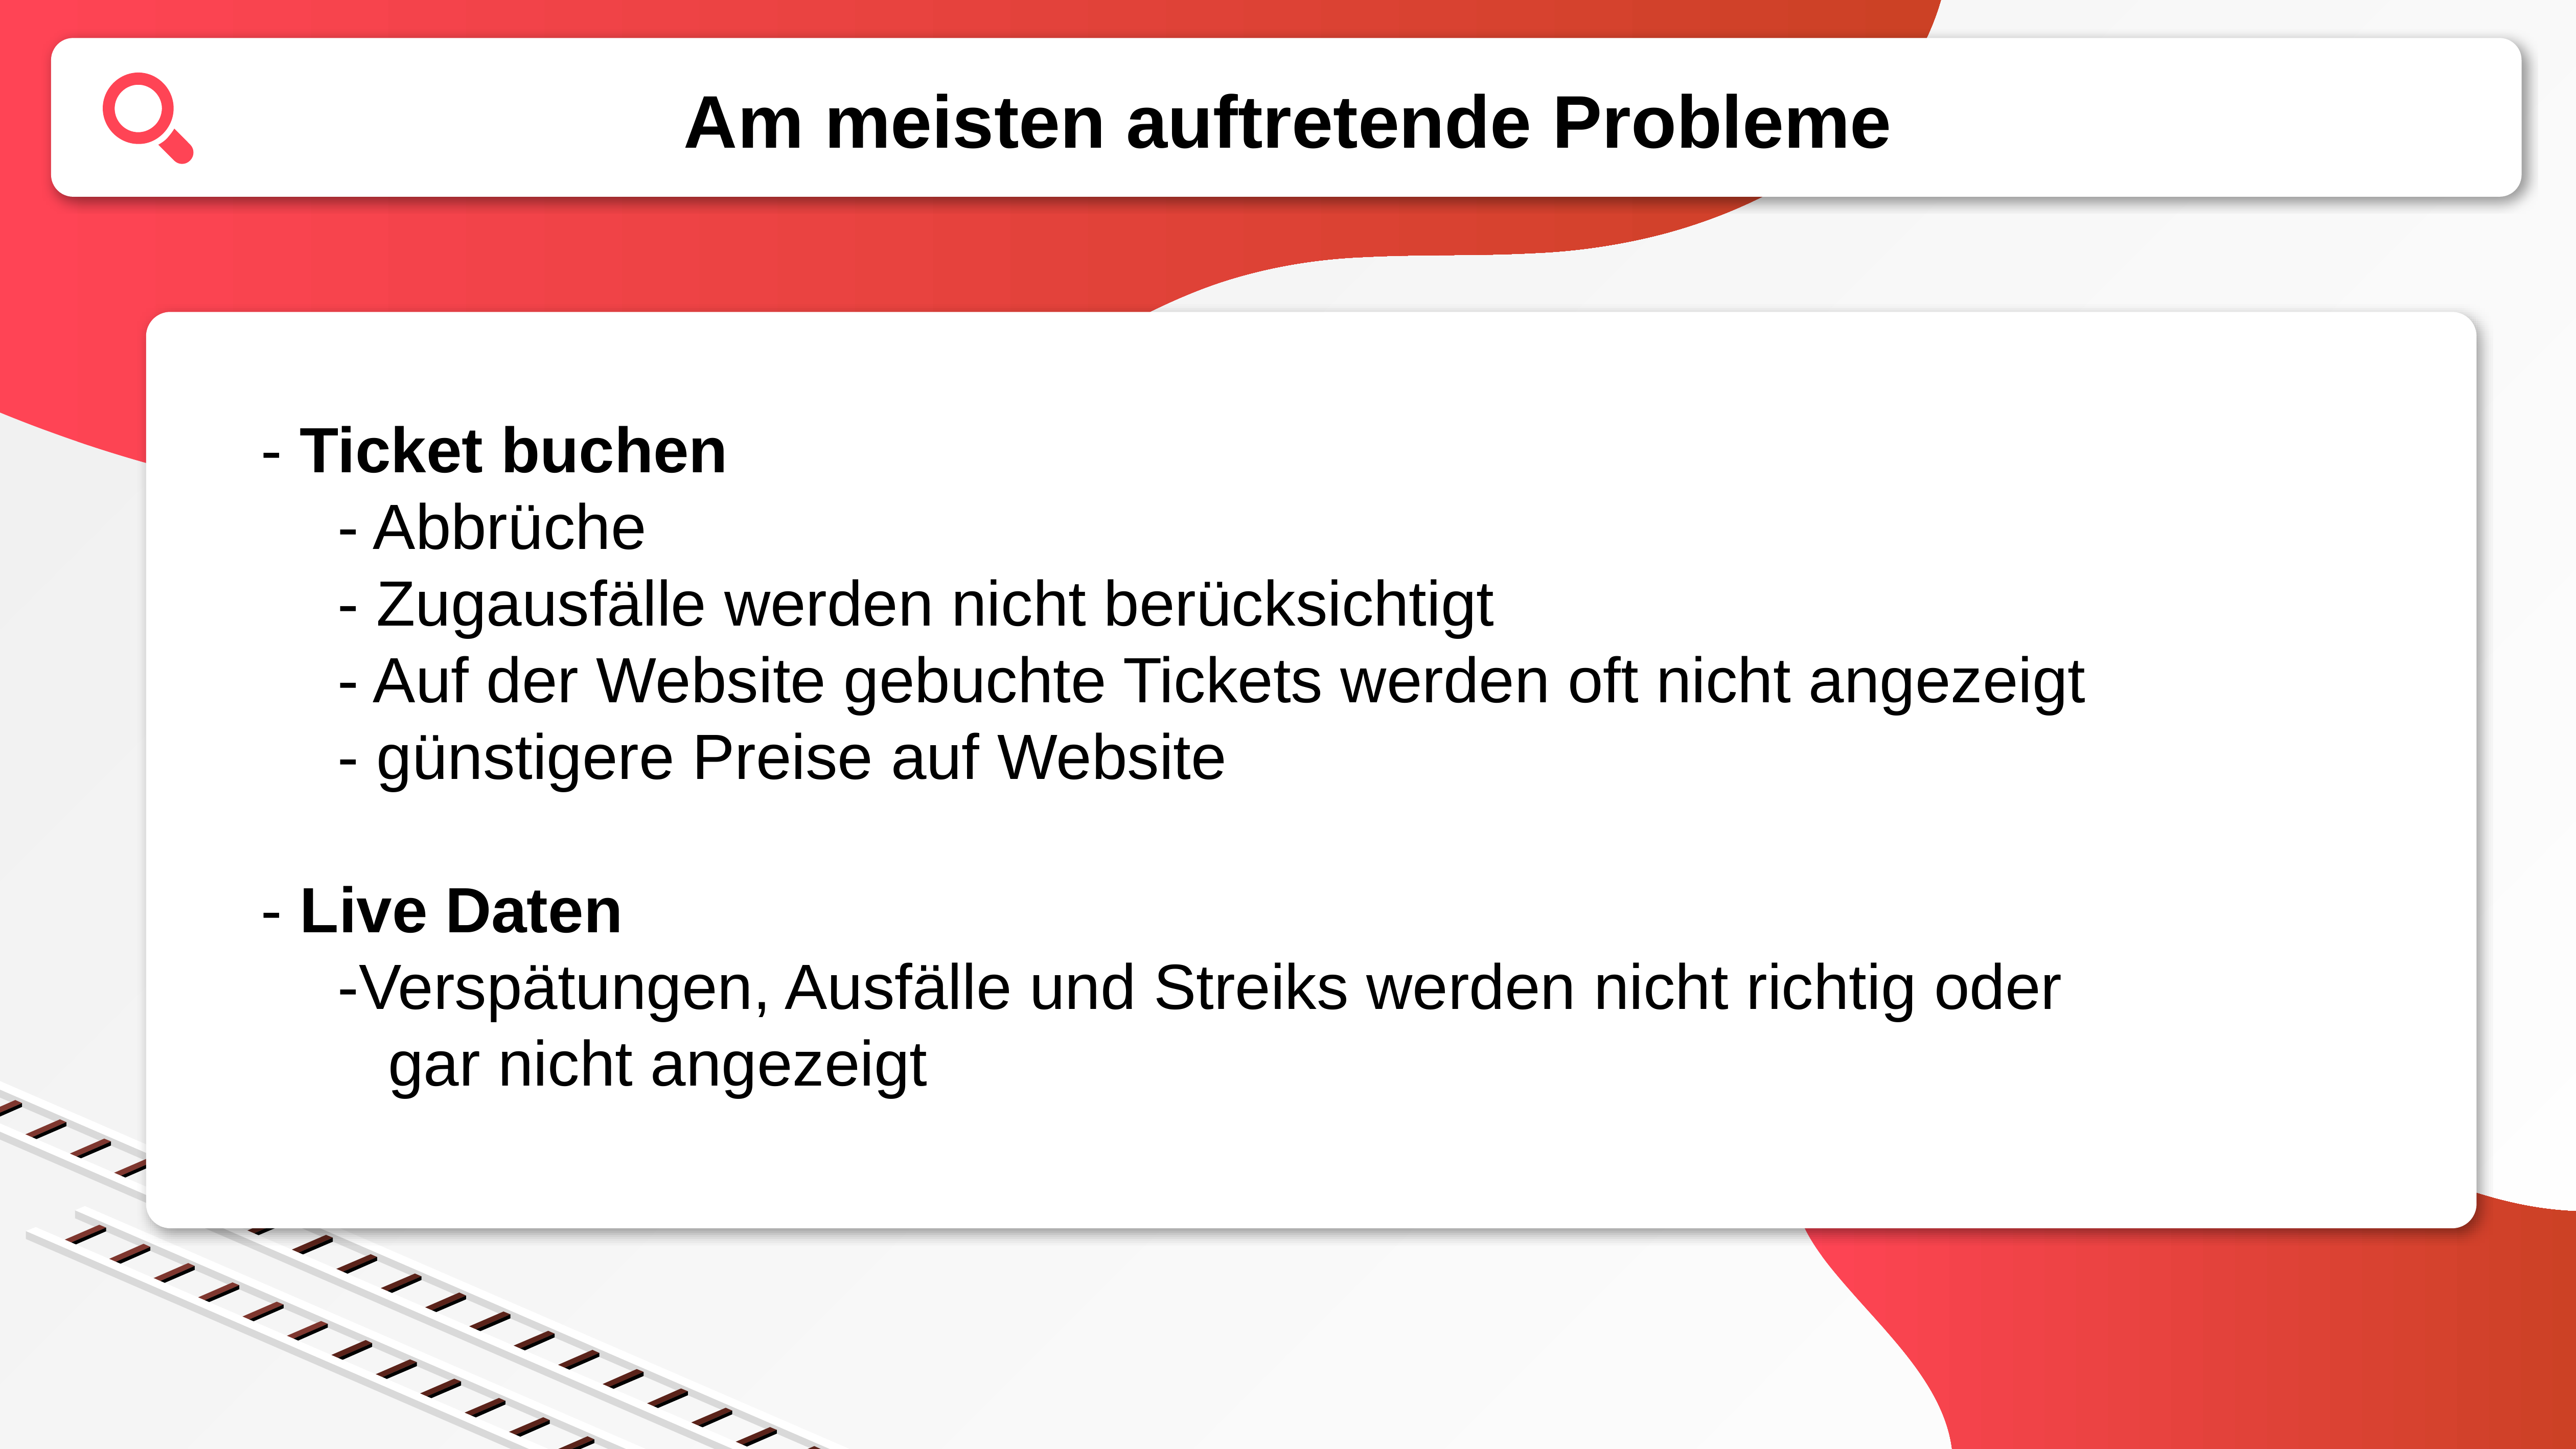

# Am meisten auftretende Probleme

- Ticket buchen
- Abbrüche
- Zugausfälle werden nicht berücksichtigt
- Auf der Website gebuchte Tickets werden oft nicht angezeigt
- günstigere Preise auf Website

- Live Daten
-Verspätungen, Ausfälle und Streiks werden nicht richtig oder
     gar nicht angezeigt